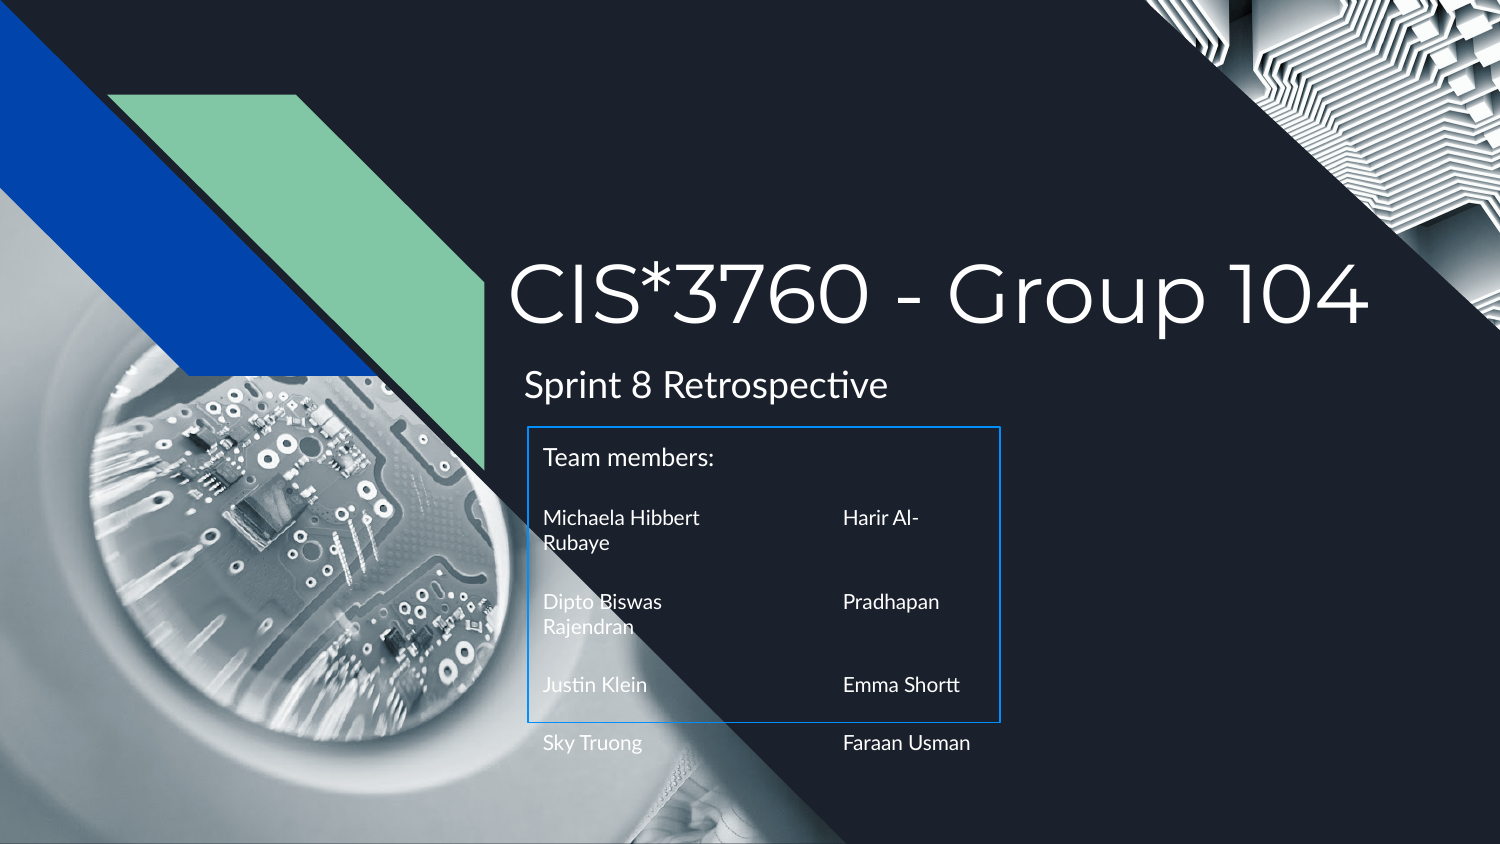

# CIS*3760 - Group 104
Sprint 8 Retrospective
Team members:
Michaela Hibbert	Harir Al-Rubaye
Dipto Biswas		Pradhapan Rajendran
Justin Klein		Emma Shortt
Sky Truong		Faraan Usman